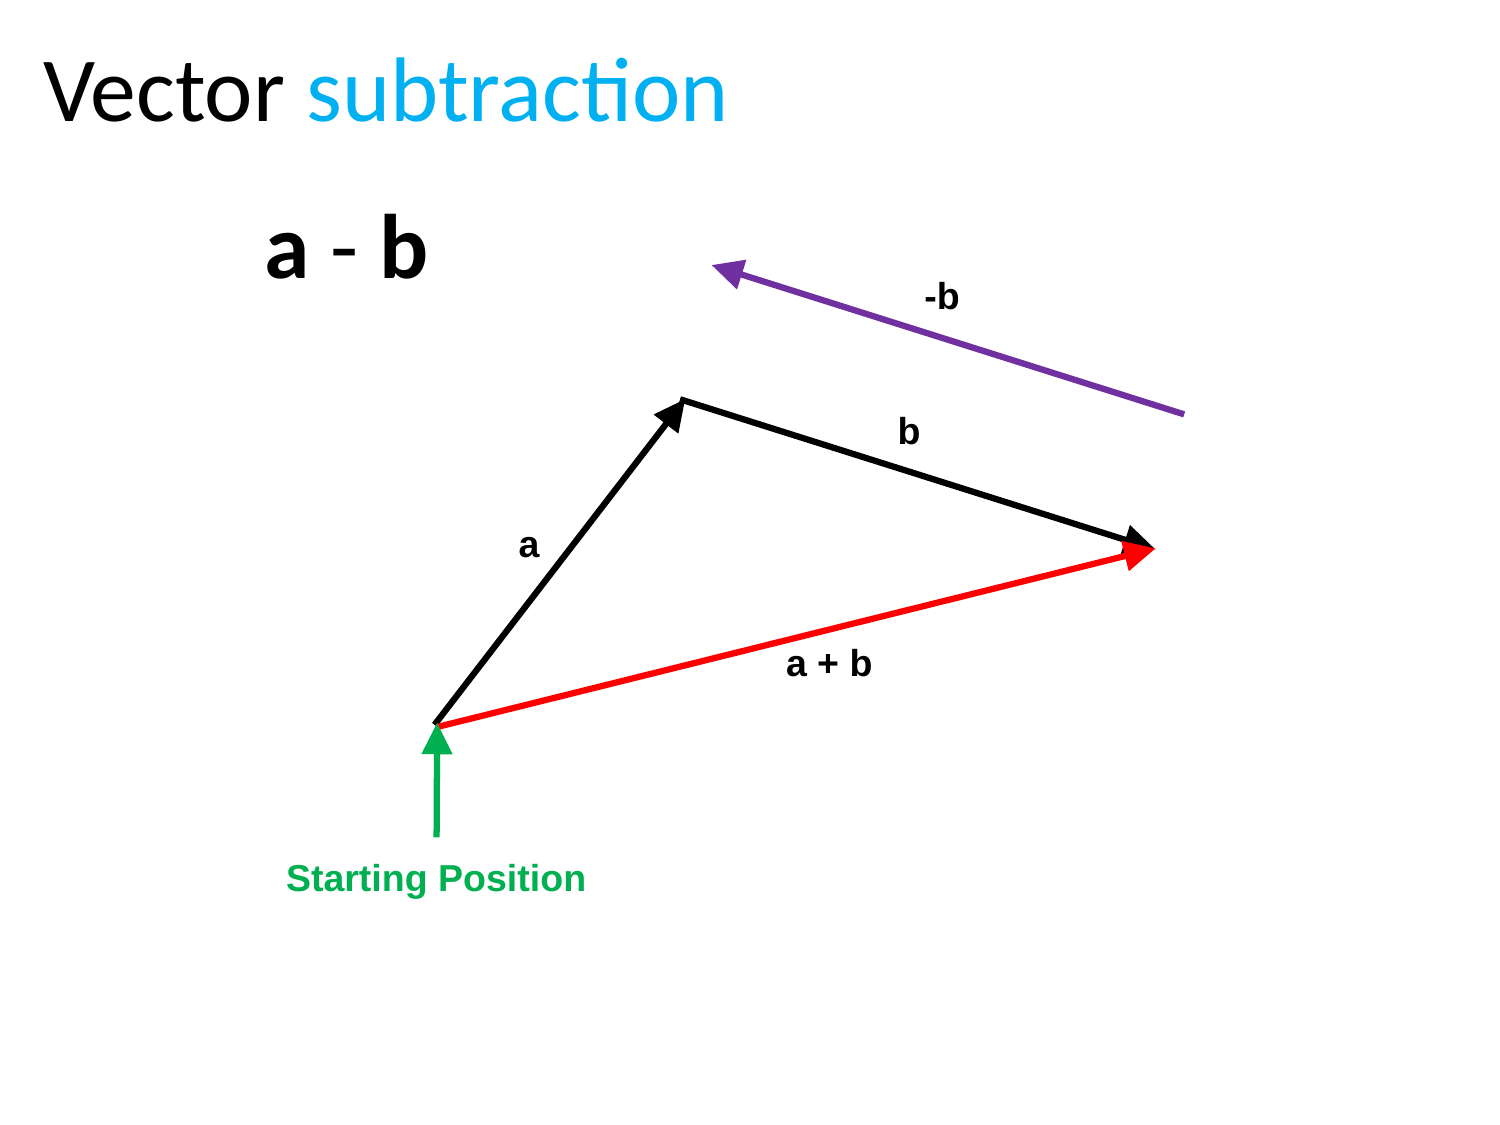

Vector subtraction
a - b

-b

a

b

a + b

Starting Position